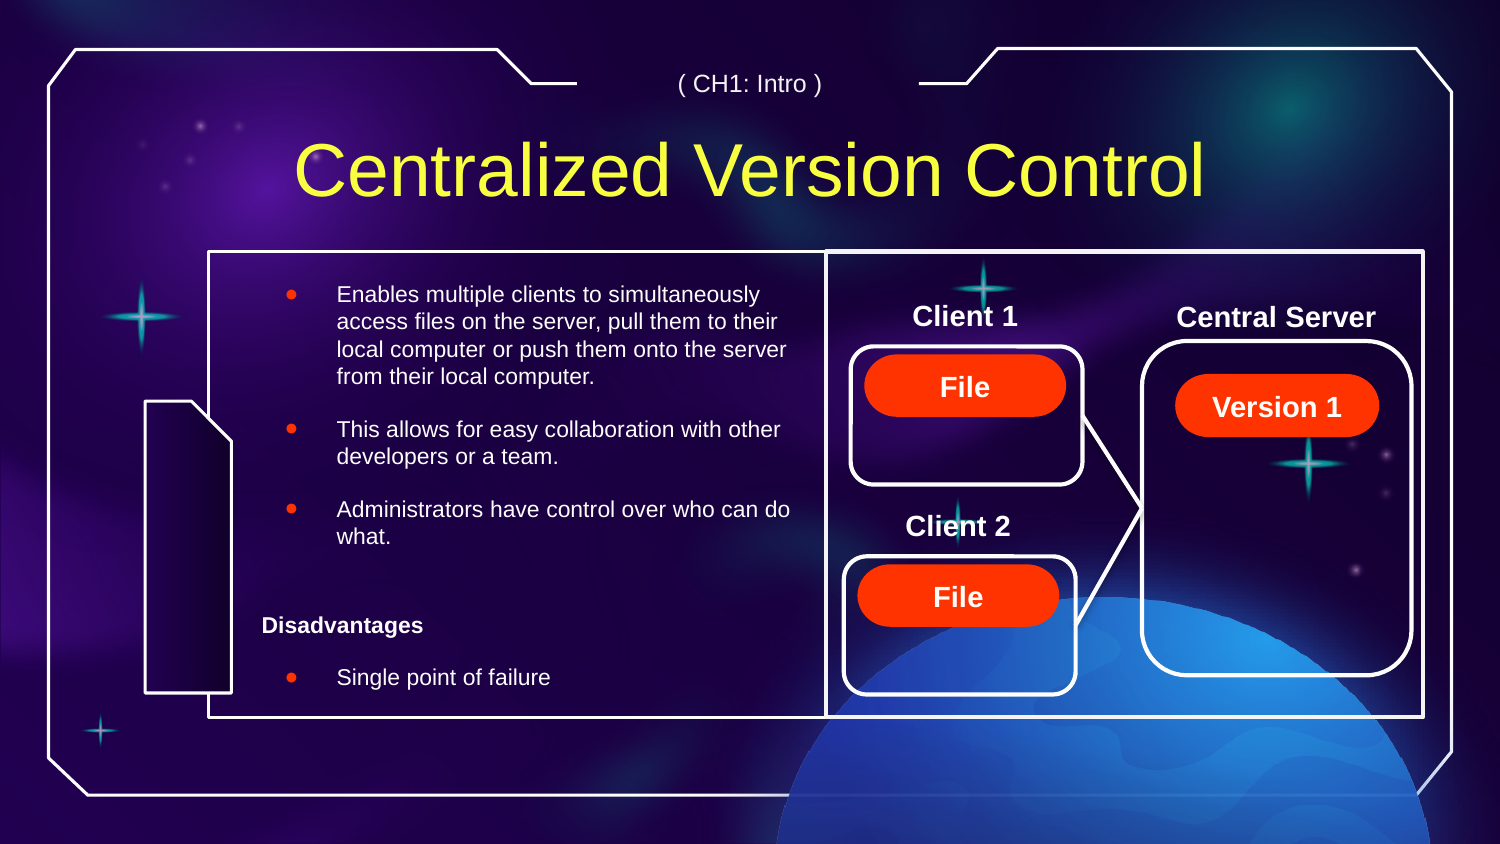

( CH1: Intro )
# Centralized Version Control

Enables multiple clients to simultaneously access files on the server, pull them to their local computer or push them onto the server from their local computer.
This allows for easy collaboration with other developers or a team.
Administrators have control over who can do what.

Client 1
Central Server

File
Version 1
Client 2

File
Disadvantages
Single point of failure